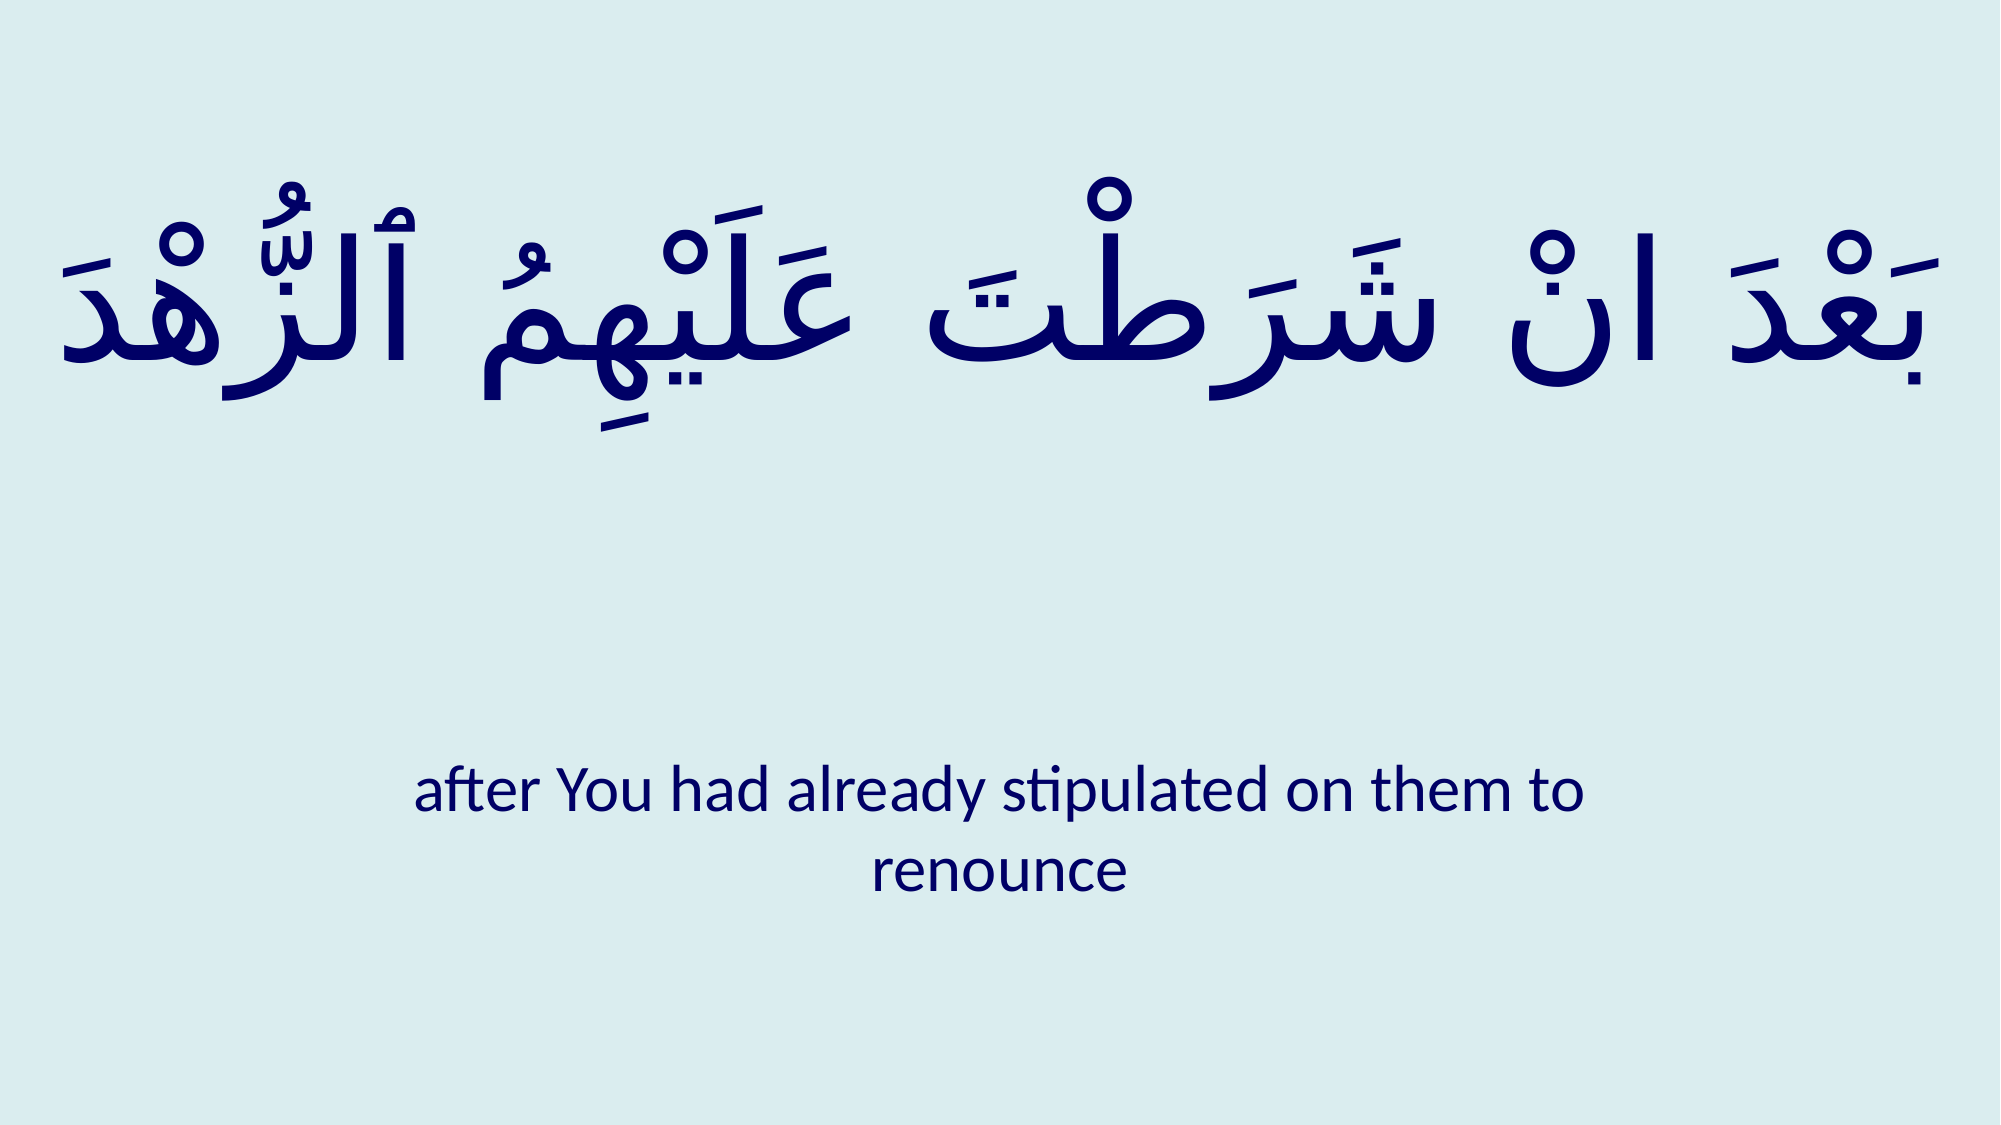

# بَعْدَ انْ شَرَطْتَ عَلَيْهِمُ ٱلزُّهْدَ
after You had already stipulated on them to renounce